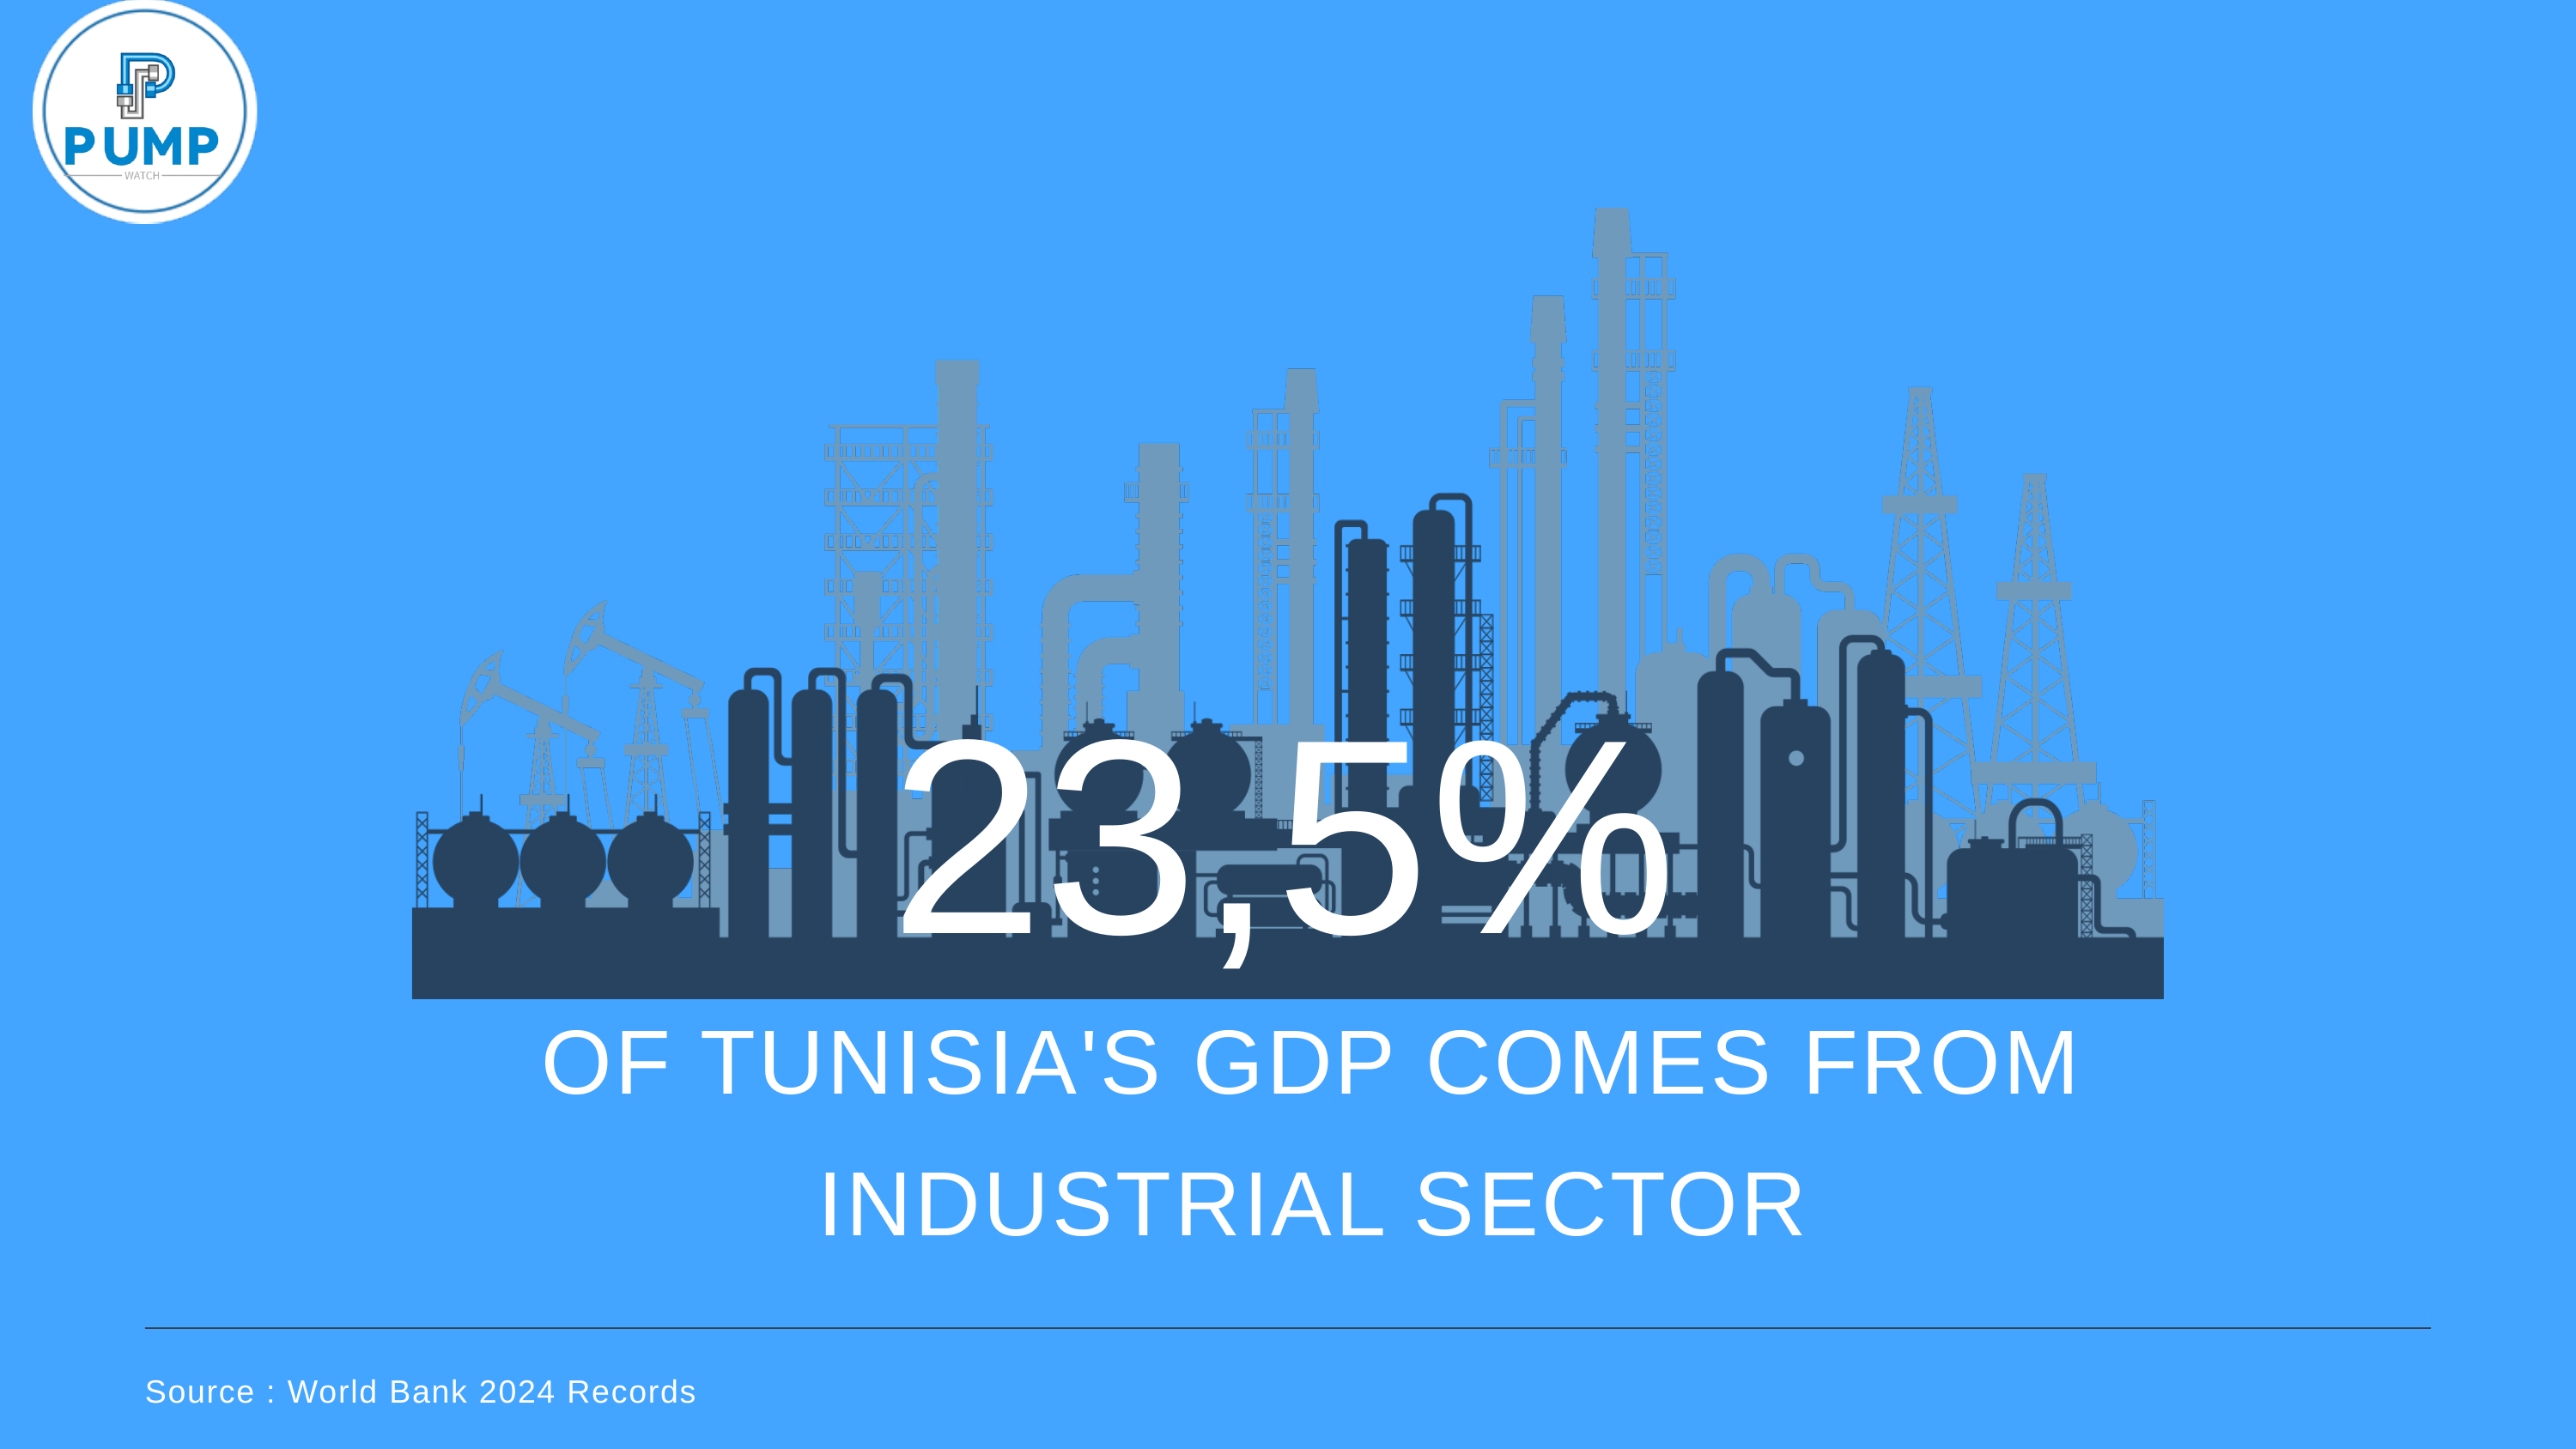

23,5%
OF TUNISIA'S GDP COMES FROM INDUSTRIAL SECTOR

Source : World Bank 2024 Records